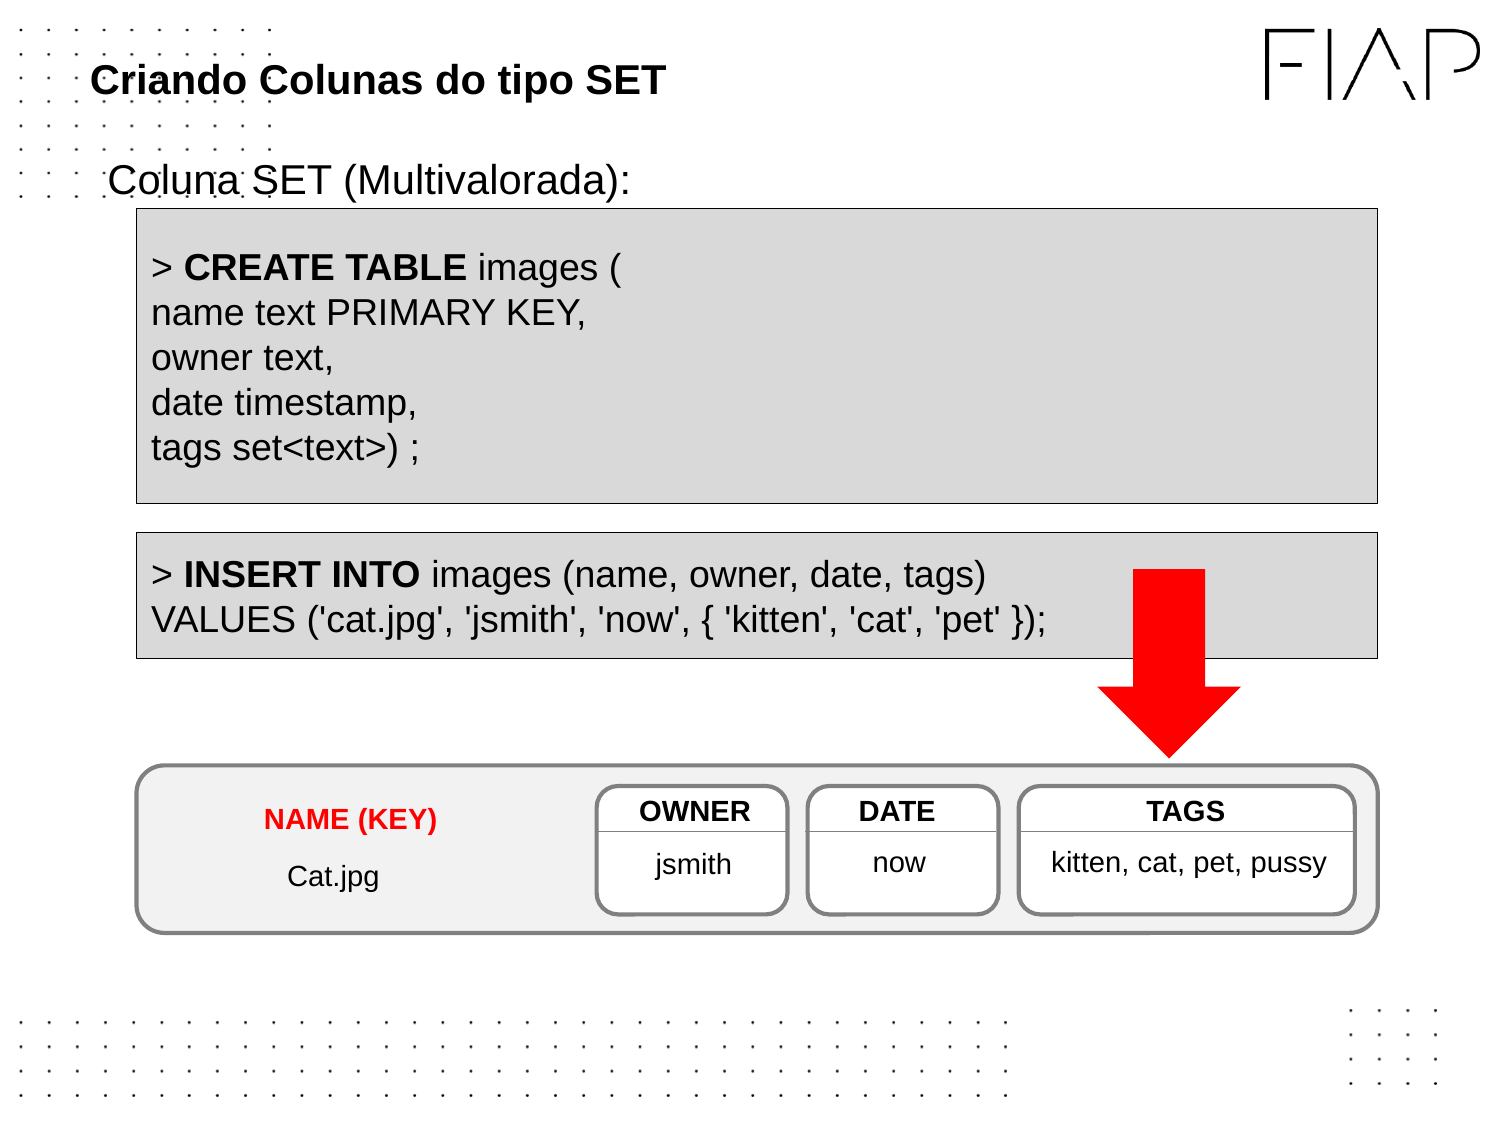

# Criando Colunas do tipo SET
Coluna SET (Multivalorada):

> CREATE TABLE images (
name text PRIMARY KEY,
owner text,
date timestamp,
tags set<text>) ;
> INSERT INTO images (name, owner, date, tags)
VALUES ('cat.jpg', 'jsmith', 'now', { 'kitten', 'cat', 'pet' });

OWNER

jsmith
DATE

now
TAGS

NAME (KEY)
kitten, cat, pet, pussy
Cat.jpg